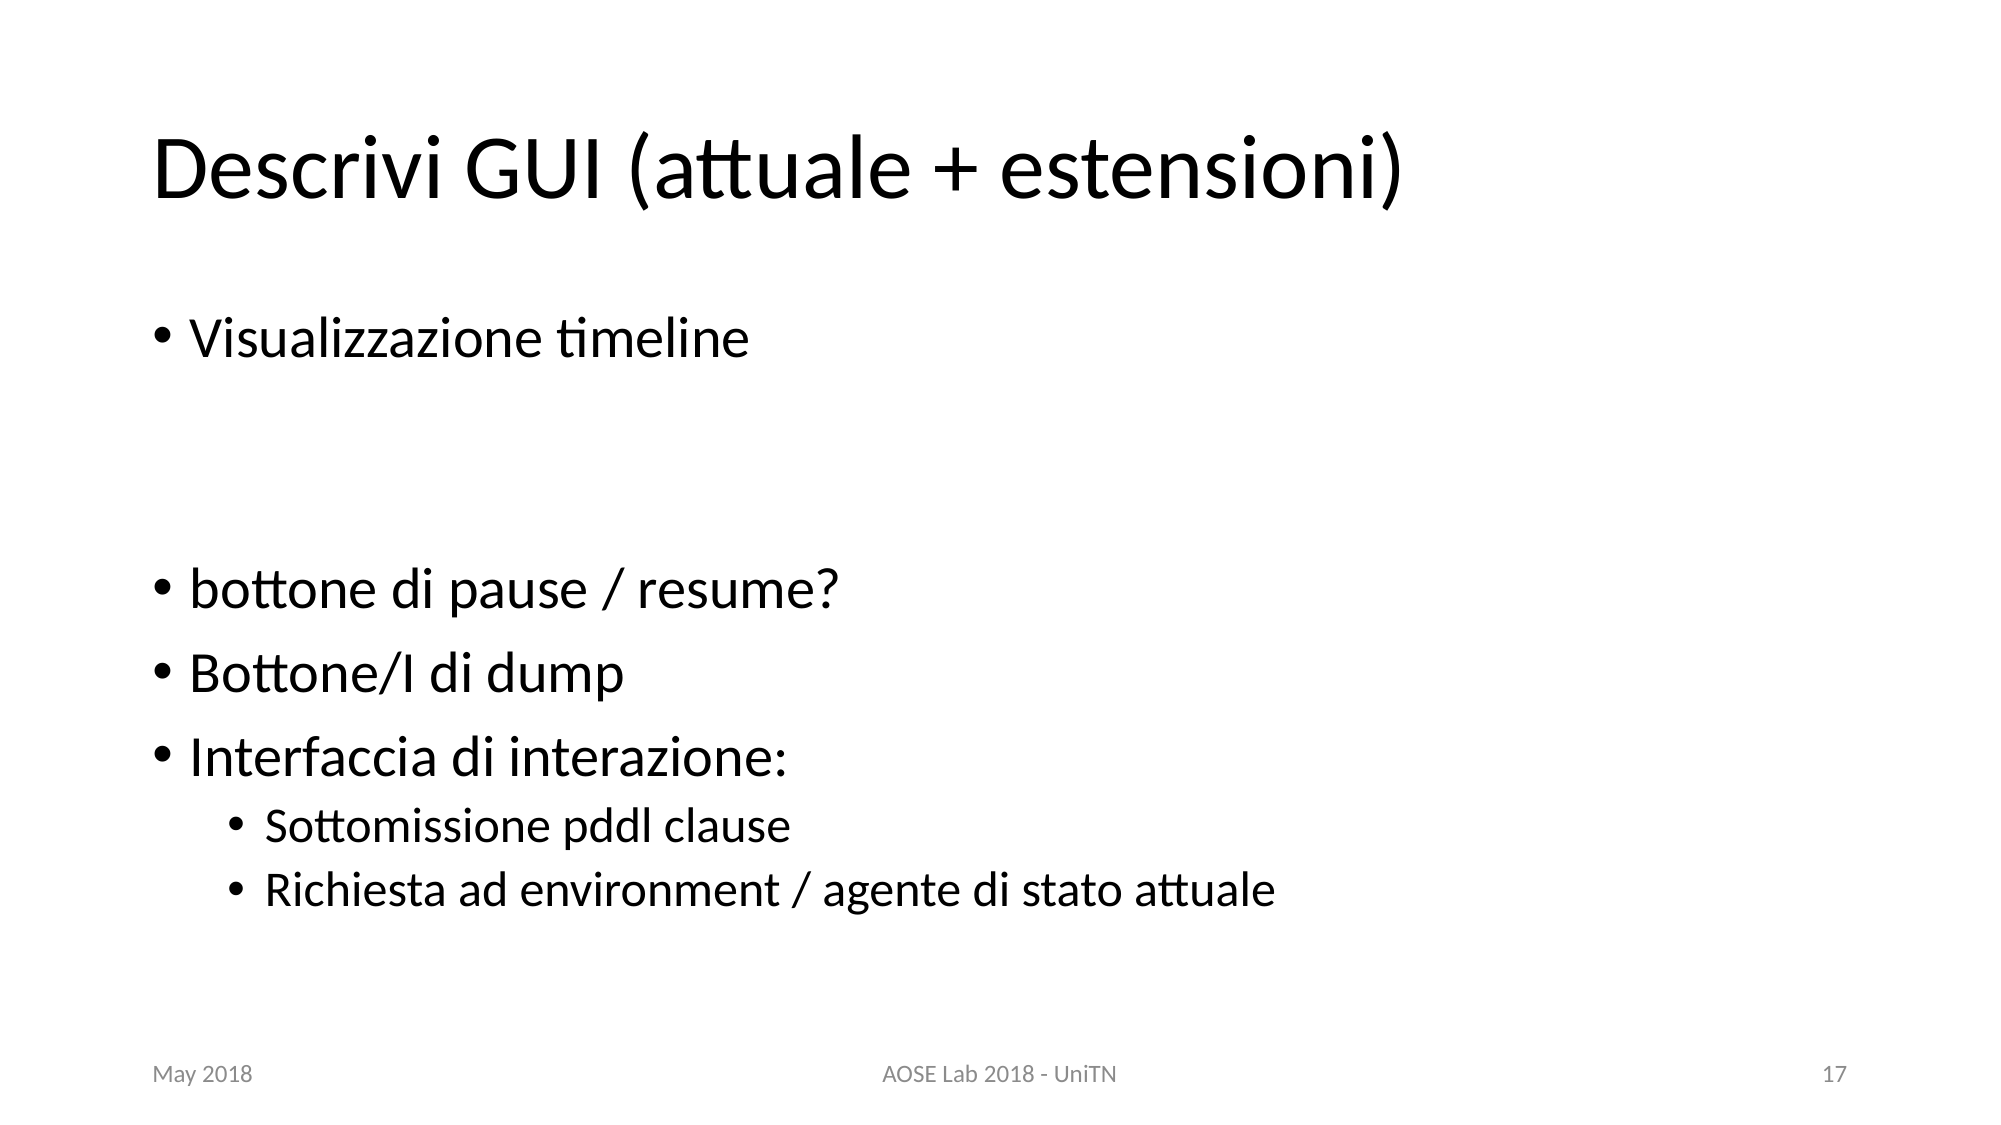

# Descrivi GUI (attuale + estensioni)
Visualizzazione timeline

bottone di pause / resume?
Bottone/I di dump
Interfaccia di interazione:
Sottomissione pddl clause
Richiesta ad environment / agente di stato attuale
May 2018
AOSE Lab 2018 - UniTN
17